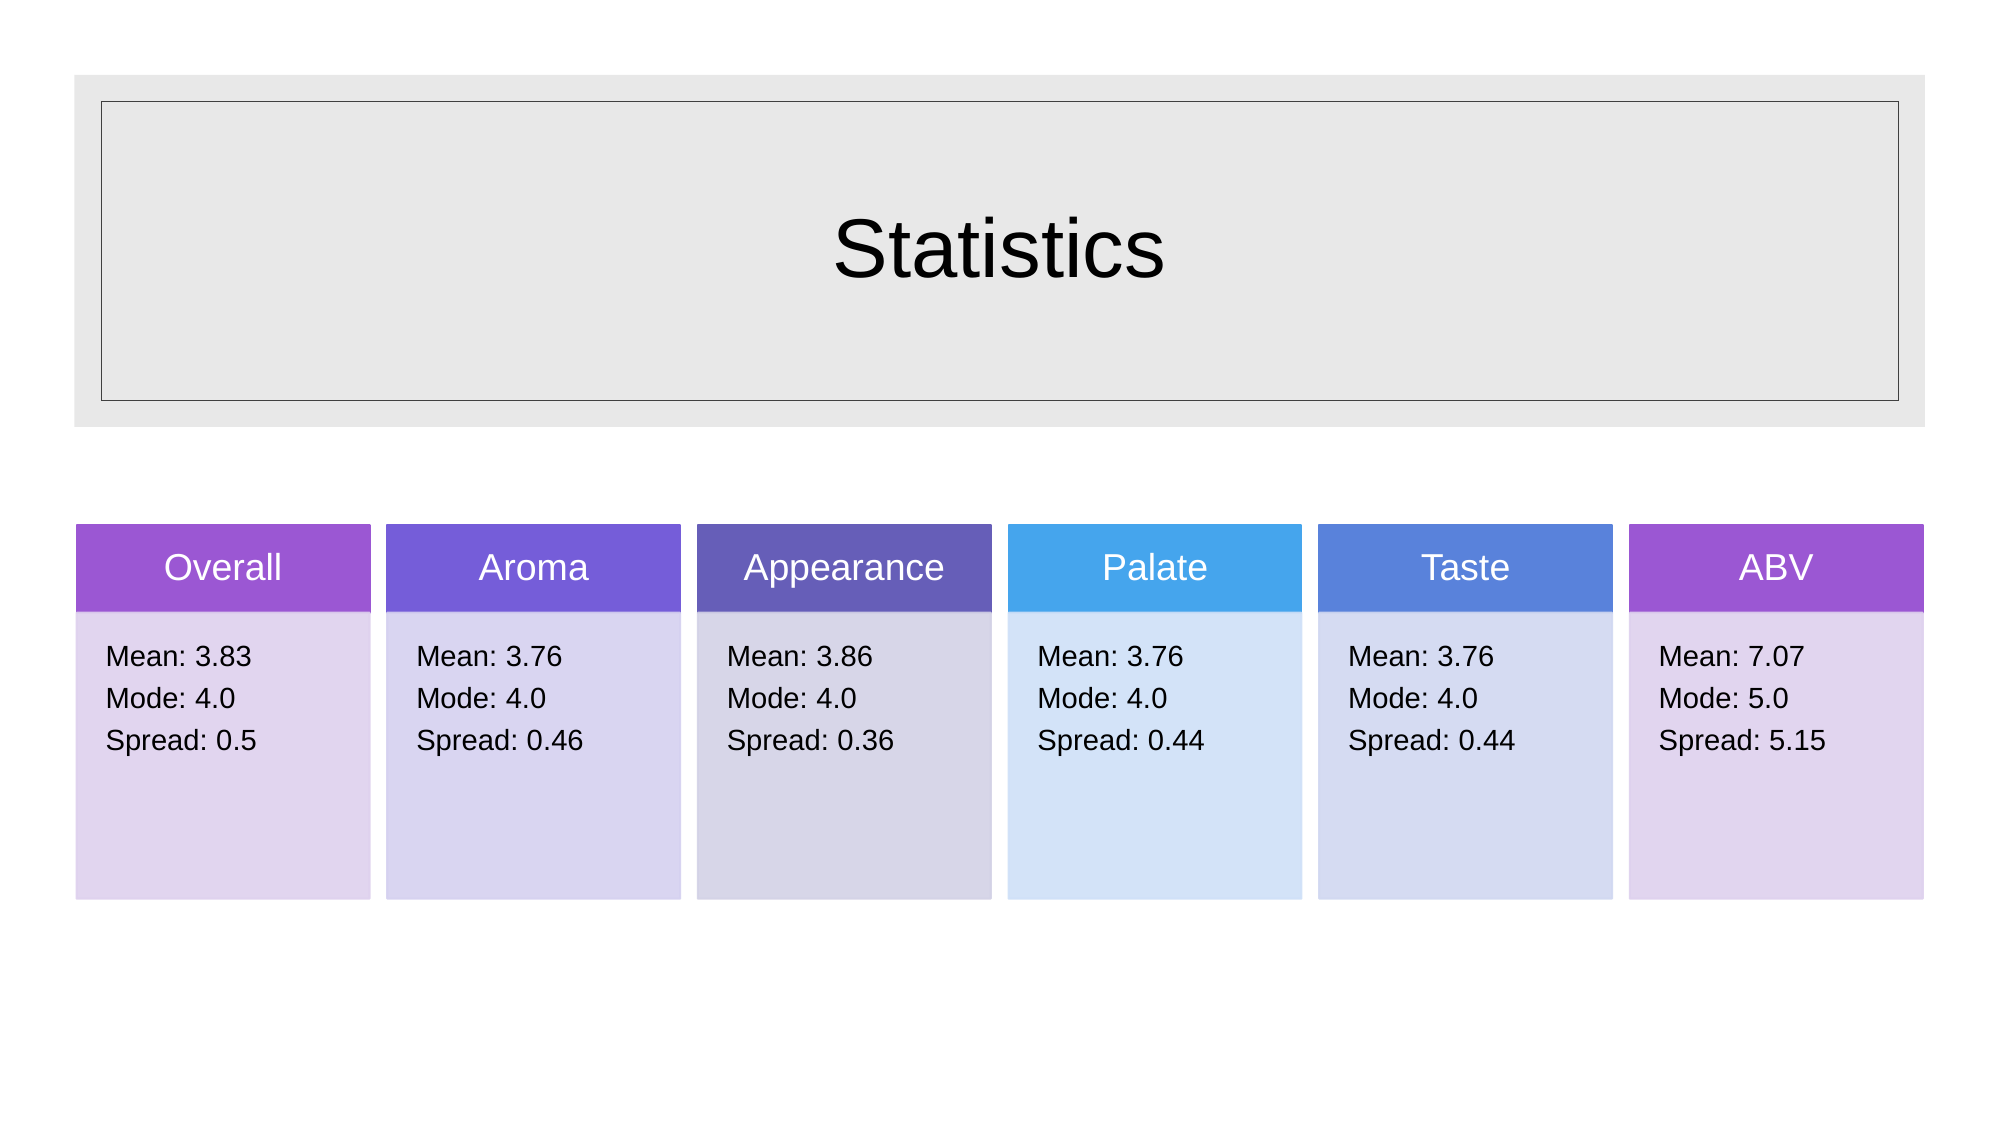

# Statistics
Overall
Mean: 3.83
Mode: 4.0
Spread: 0.5
Aroma
Mean: 3.76
Mode: 4.0
Spread: 0.46
Appearance
Mean: 3.86
Mode: 4.0
Spread: 0.36
Palate
Mean: 3.76
Mode: 4.0
Spread: 0.44
Taste
Mean: 3.76
Mode: 4.0
Spread: 0.44
ABV
Mean: 7.07
Mode: 5.0
Spread: 5.15